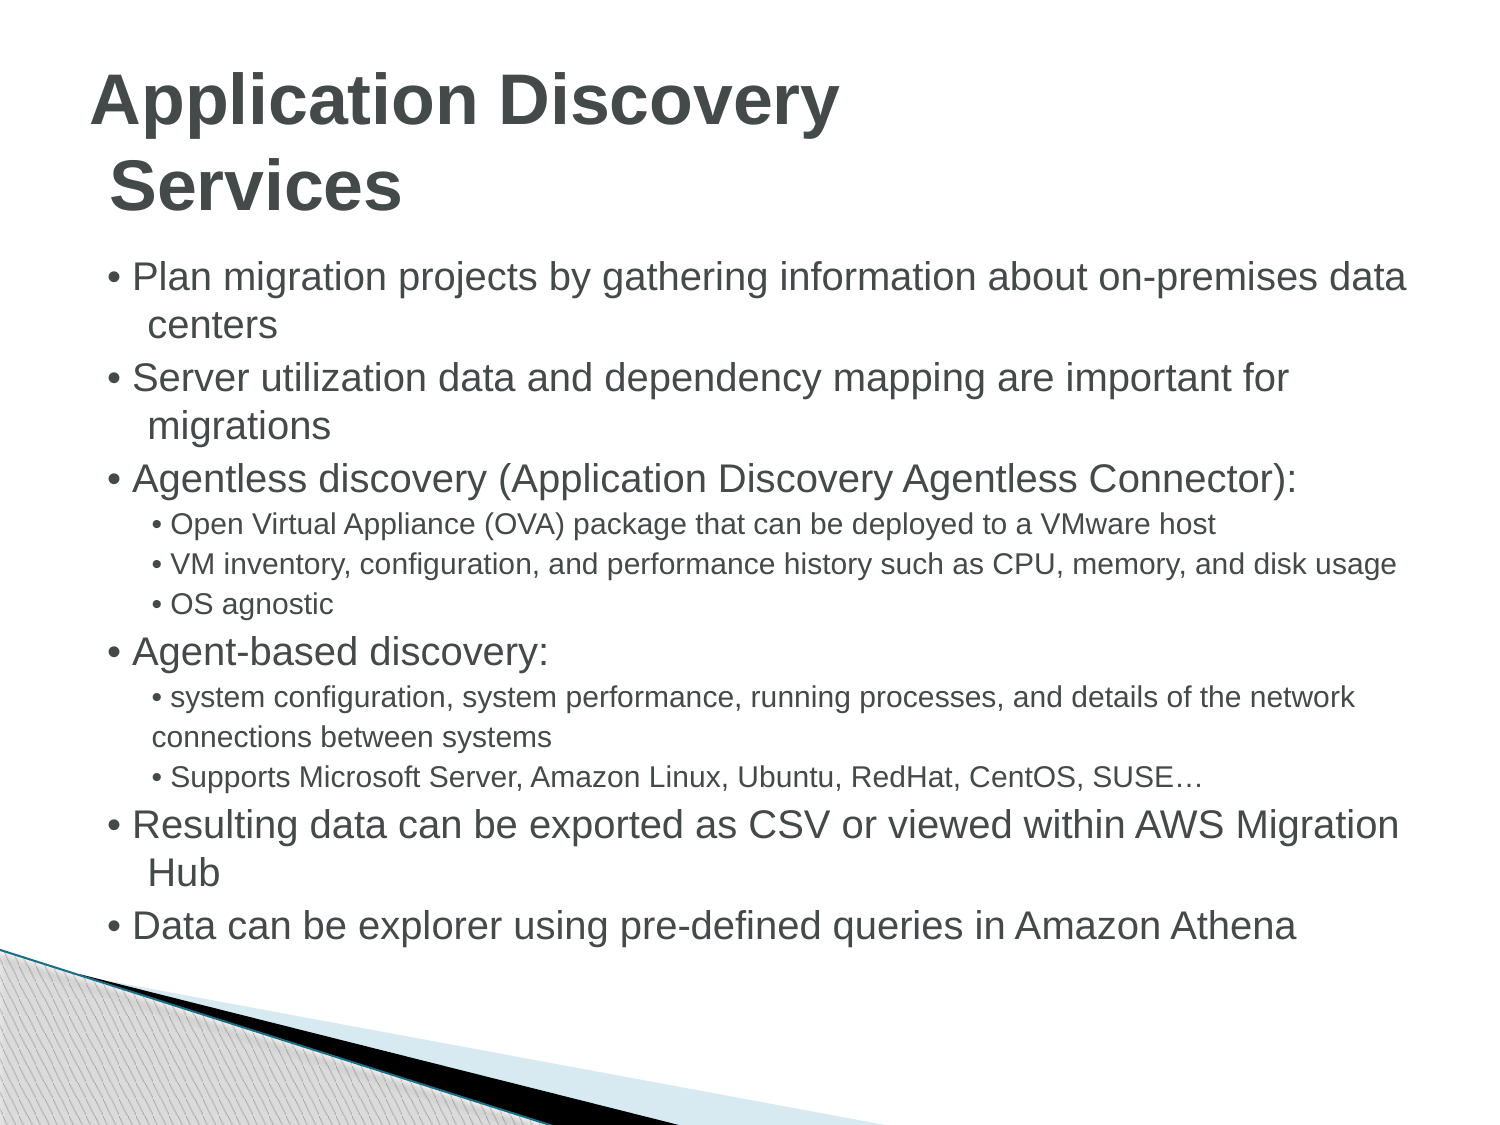

# Application Discovery Services
• Plan migration projects by gathering information about on-premises data centers
• Server utilization data and dependency mapping are important for migrations
• Agentless discovery (Application Discovery Agentless Connector):
• Open Virtual Appliance (OVA) package that can be deployed to a VMware host
• VM inventory, configuration, and performance history such as CPU, memory, and disk usage
• OS agnostic
• Agent-based discovery:
• system configuration, system performance, running processes, and details of the network
connections between systems
• Supports Microsoft Server, Amazon Linux, Ubuntu, RedHat, CentOS, SUSE…
• Resulting data can be exported as CSV or viewed within AWS Migration Hub
• Data can be explorer using pre-defined queries in Amazon Athena